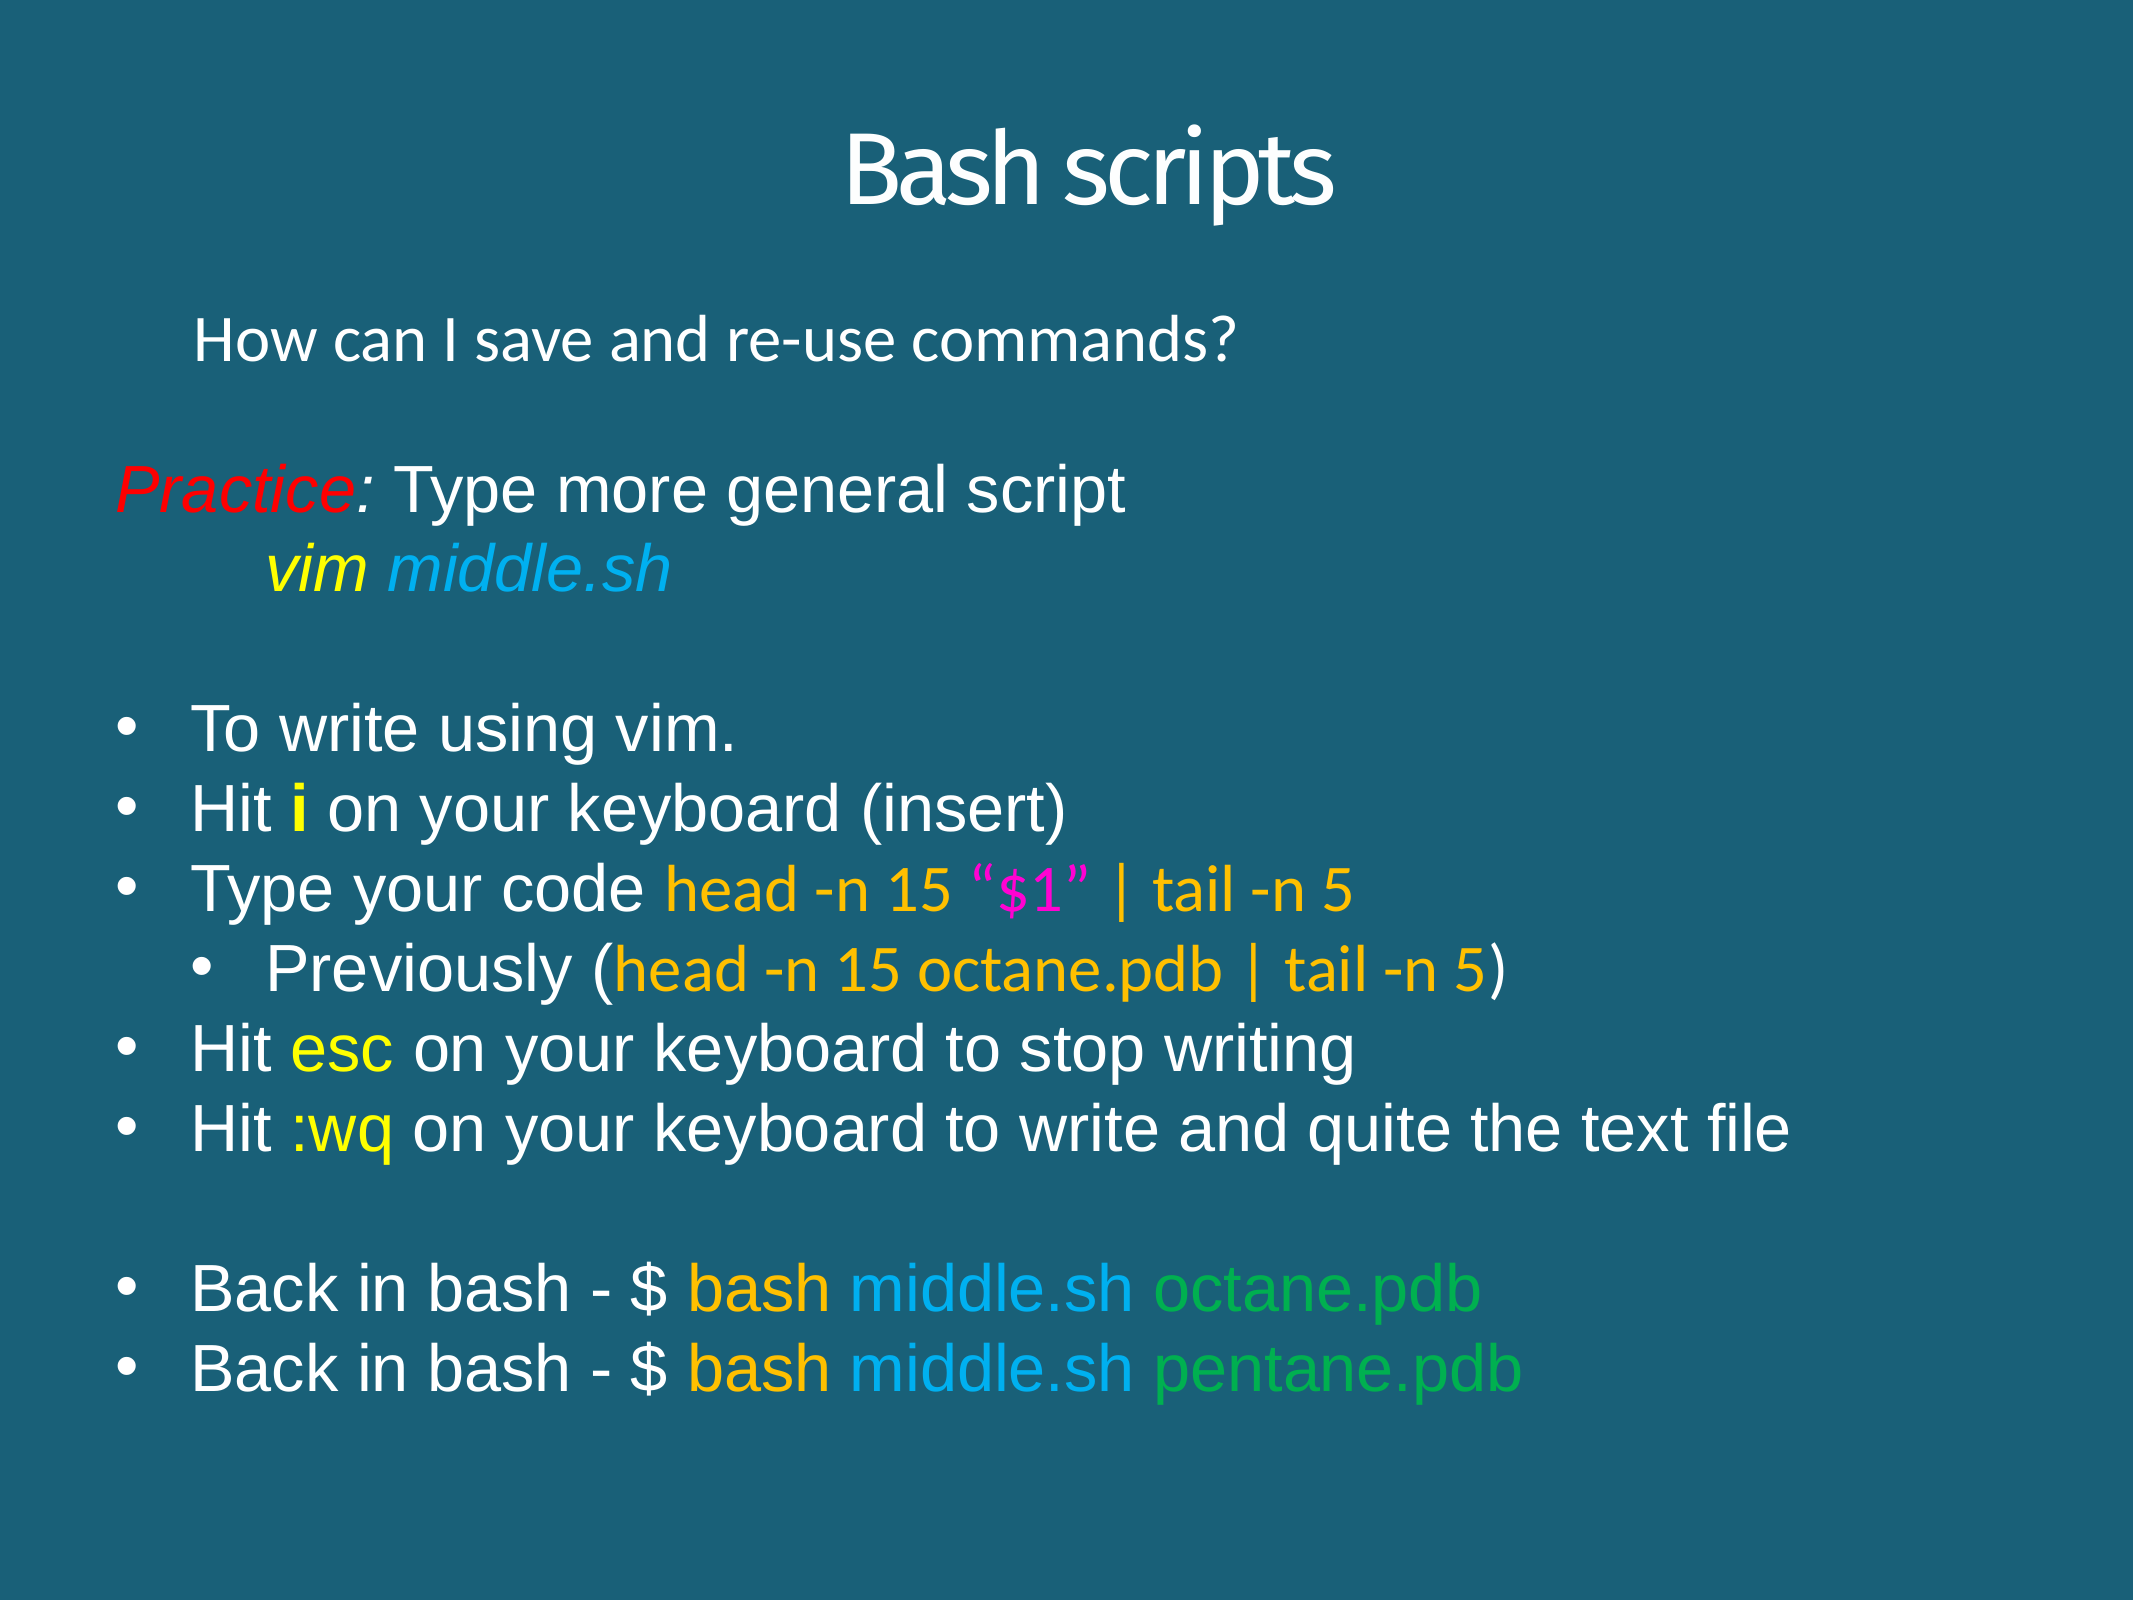

Bash scripts
How can I save and re-use commands?

Practice: Type more general script
	vim middle.sh

To write using vim.
Hit i on your keyboard (insert)
Type your code head -n 15 “$1” | tail -n 5
Previously (head -n 15 octane.pdb | tail -n 5)
Hit esc on your keyboard to stop writing
Hit :wq on your keyboard to write and quite the text file

Back in bash - $ bash middle.sh octane.pdb
Back in bash - $ bash middle.sh pentane.pdb